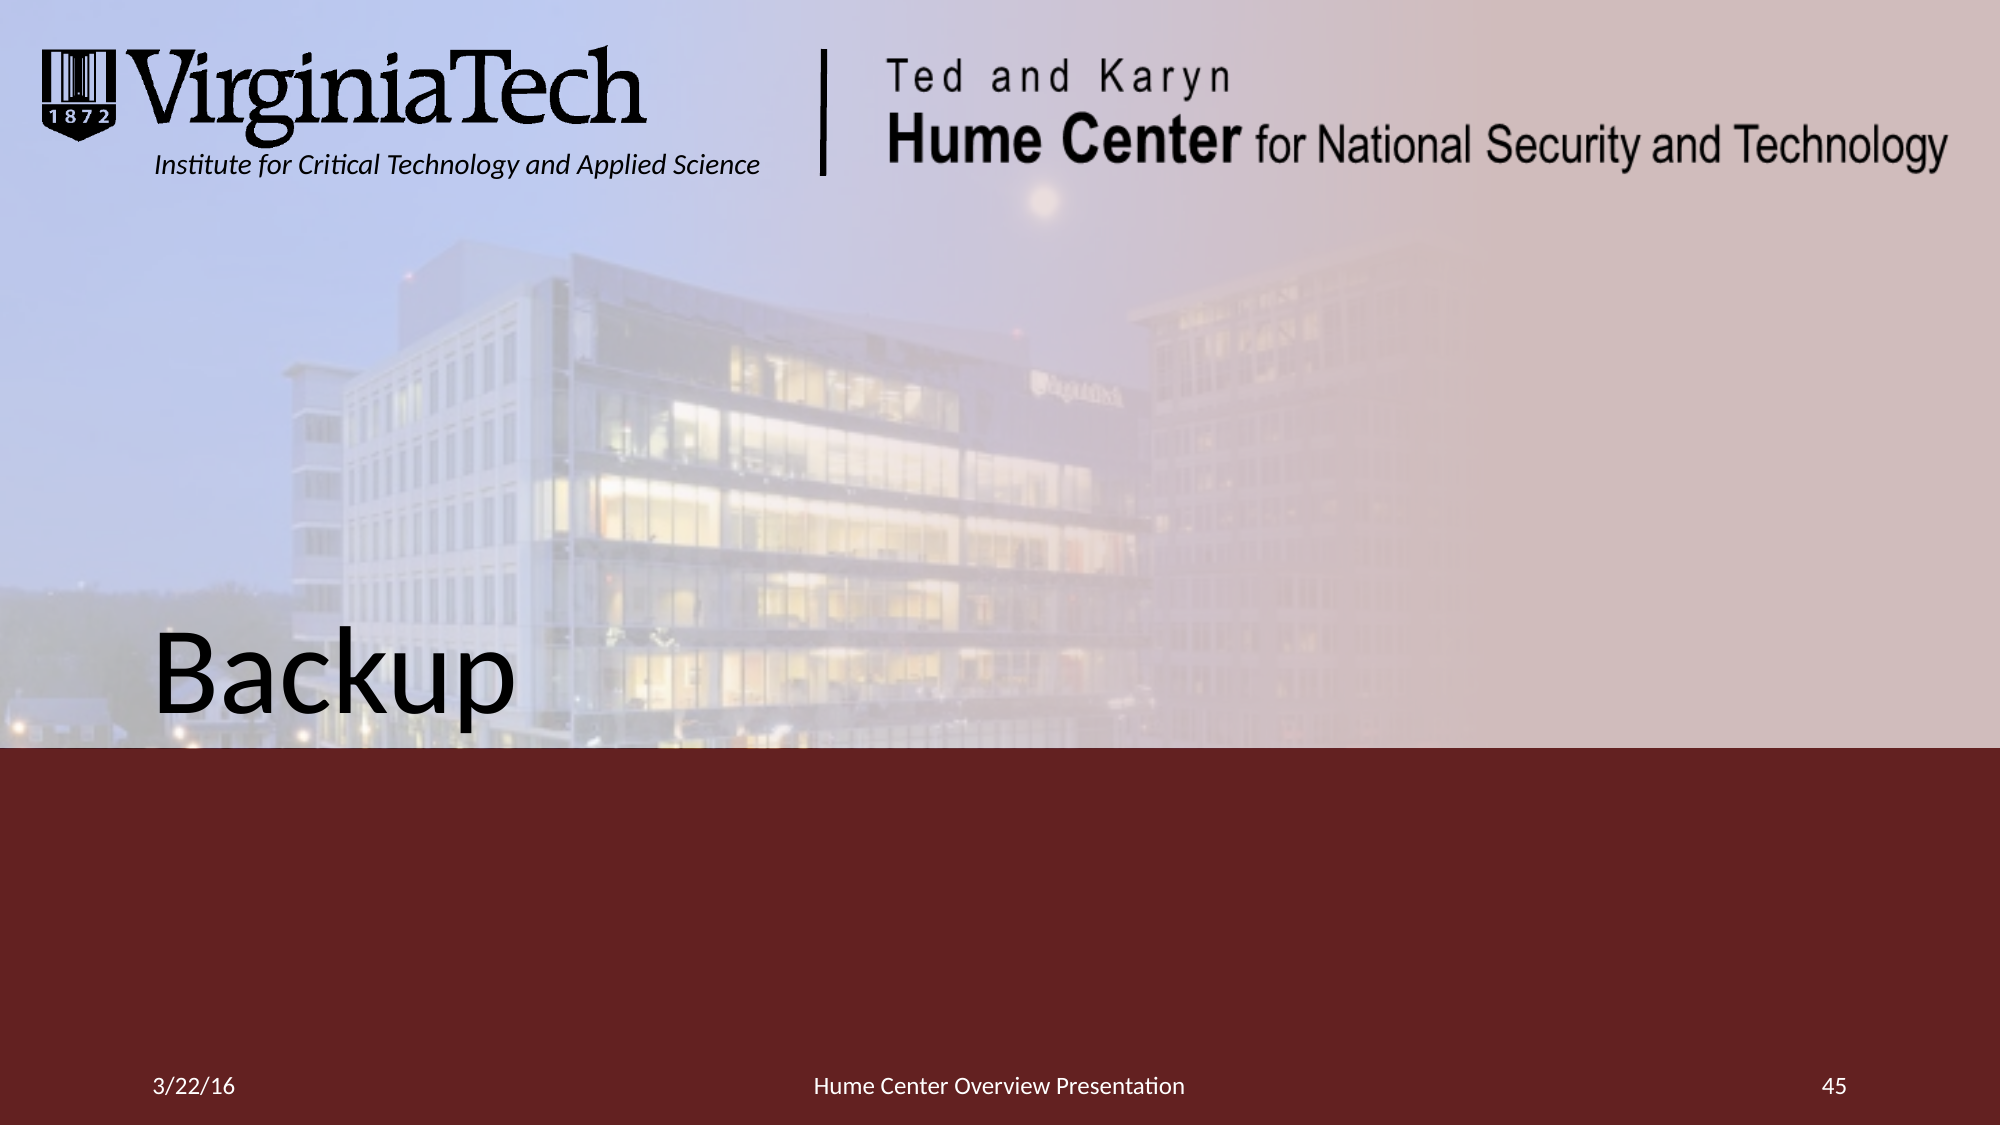

# Backup

3/22/16
Hume Center Overview Presentation
45